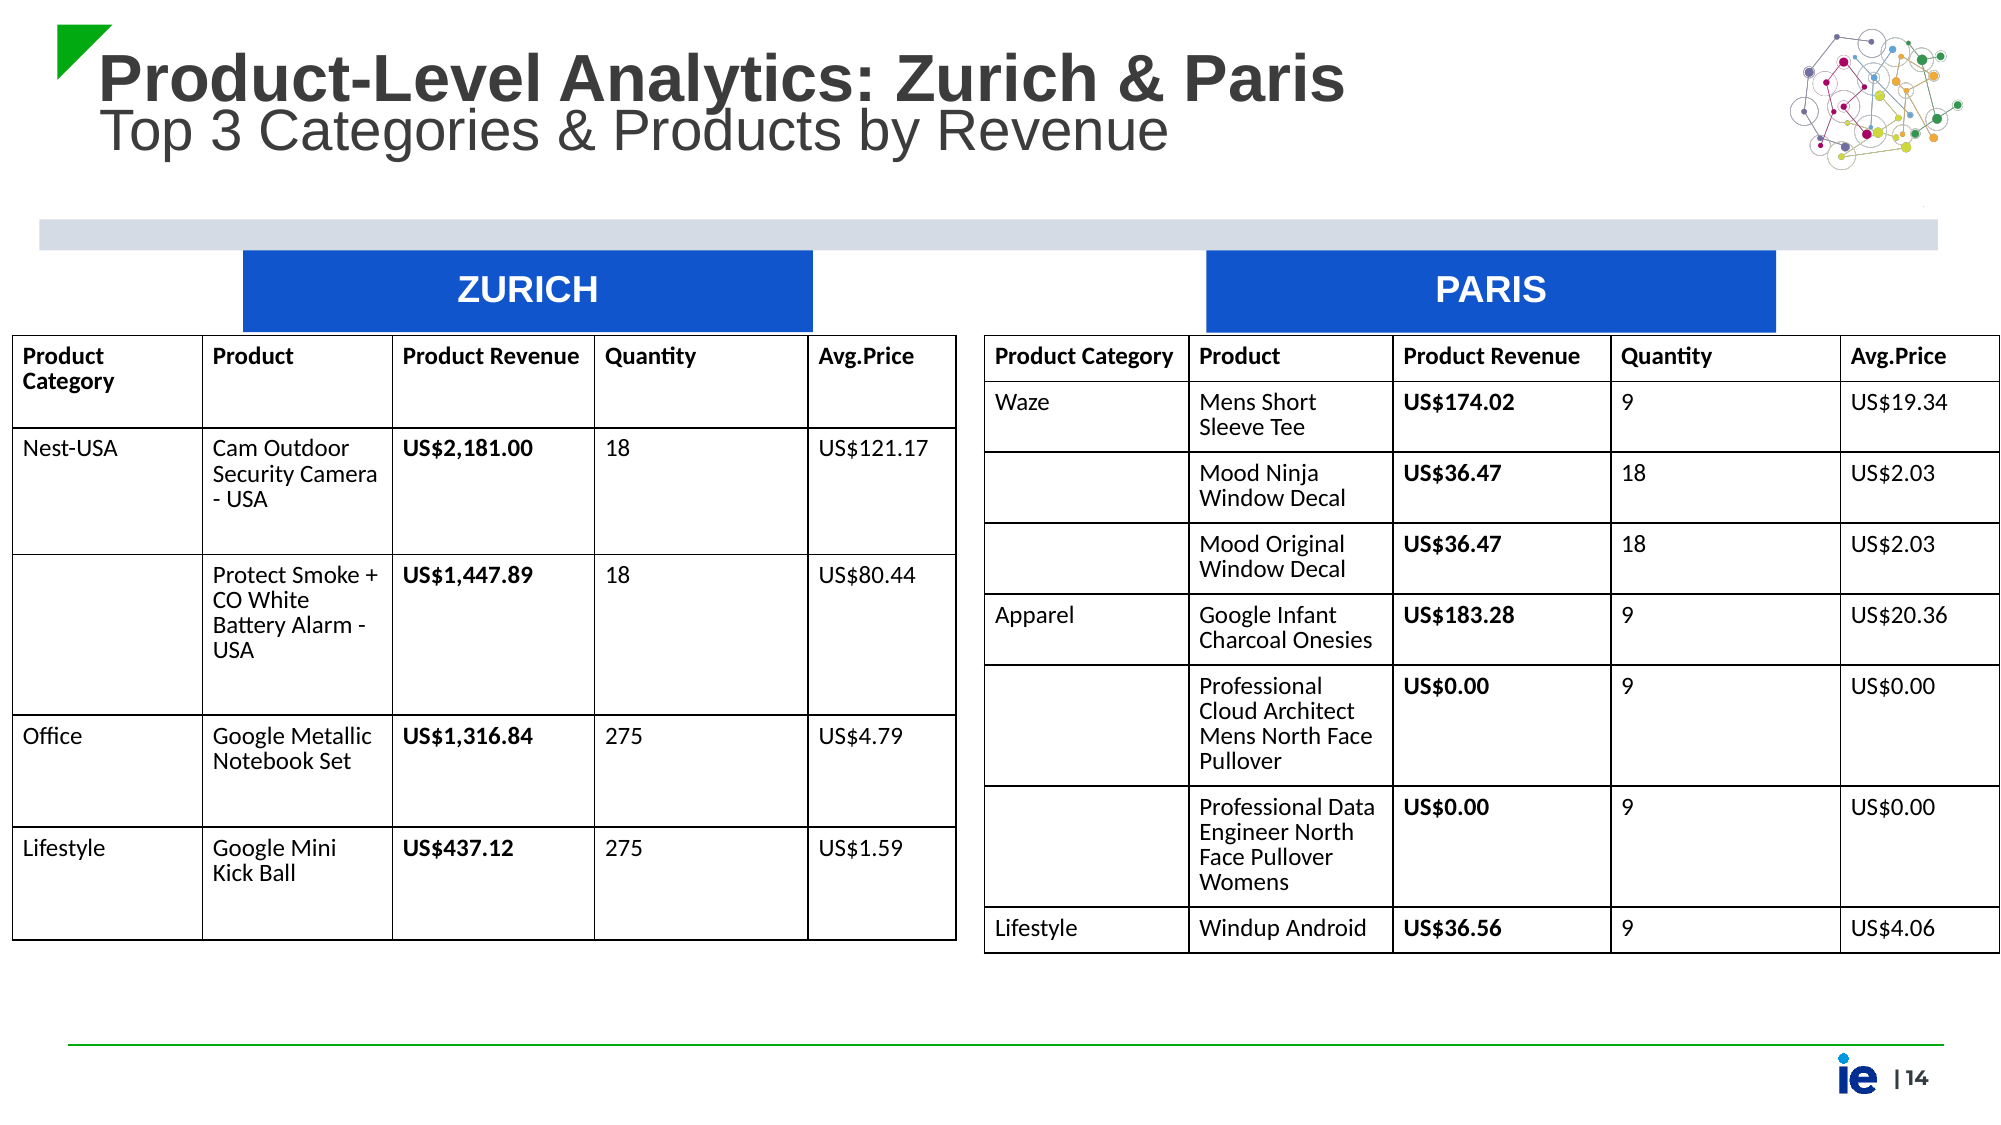

# Product-Level Analytics: Zurich & Paris
Top 3 Categories & Products by Revenue

ZURICH
PARIS
| Product Category | Product | Product Revenue | Quantity | Avg.Price |
| --- | --- | --- | --- | --- |
| Nest-USA | Cam Outdoor Security Camera - USA | US$2,181.00 | 18 | US$121.17 |
|  | Protect Smoke + CO White Battery Alarm - USA | US$1,447.89 | 18 | US$80.44 |
| Office | Google Metallic Notebook Set | US$1,316.84 | 275 | US$4.79 |
| Lifestyle | Google Mini Kick Ball | US$437.12 | 275 | US$1.59 |
| Product Category | Product | Product Revenue | Quantity | Avg.Price |
| --- | --- | --- | --- | --- |
| Waze | Mens Short Sleeve Tee | US$174.02 | 9 | US$19.34 |
|  | Mood Ninja Window Decal | US$36.47 | 18 | US$2.03 |
|  | Mood Original Window Decal | US$36.47 | 18 | US$2.03 |
| Apparel | Google Infant Charcoal Onesies | US$183.28 | 9 | US$20.36 |
|  | Professional Cloud Architect Mens North Face Pullover | US$0.00 | 9 | US$0.00 |
|  | Professional Data Engineer North Face Pullover Womens | US$0.00 | 9 | US$0.00 |
| Lifestyle | Windup Android | US$36.56 | 9 | US$4.06 |
| 14